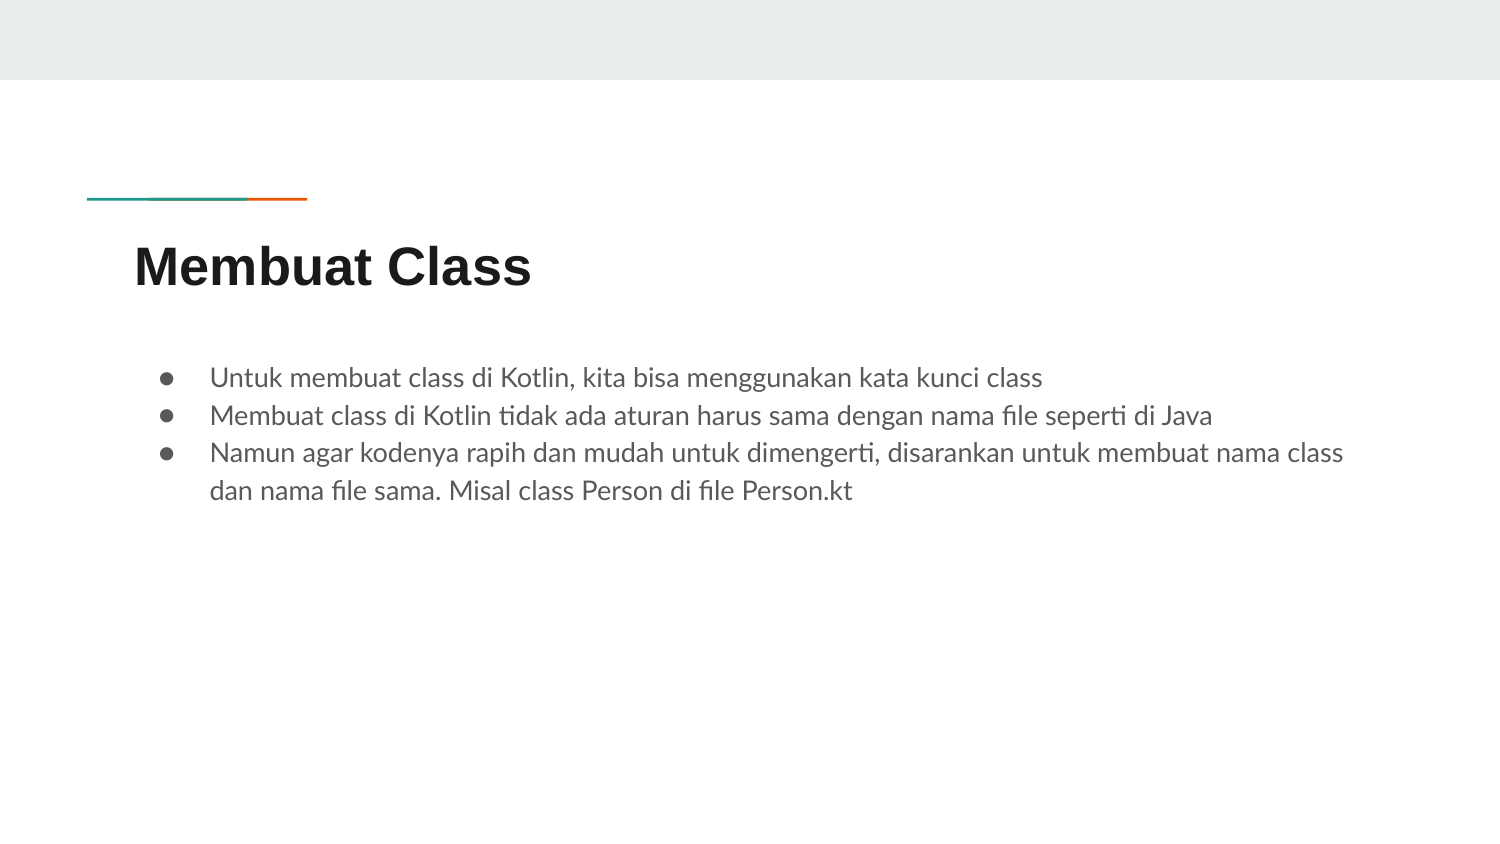

# Membuat Class
Untuk membuat class di Kotlin, kita bisa menggunakan kata kunci class
Membuat class di Kotlin tidak ada aturan harus sama dengan nama file seperti di Java
Namun agar kodenya rapih dan mudah untuk dimengerti, disarankan untuk membuat nama class dan nama file sama. Misal class Person di file Person.kt